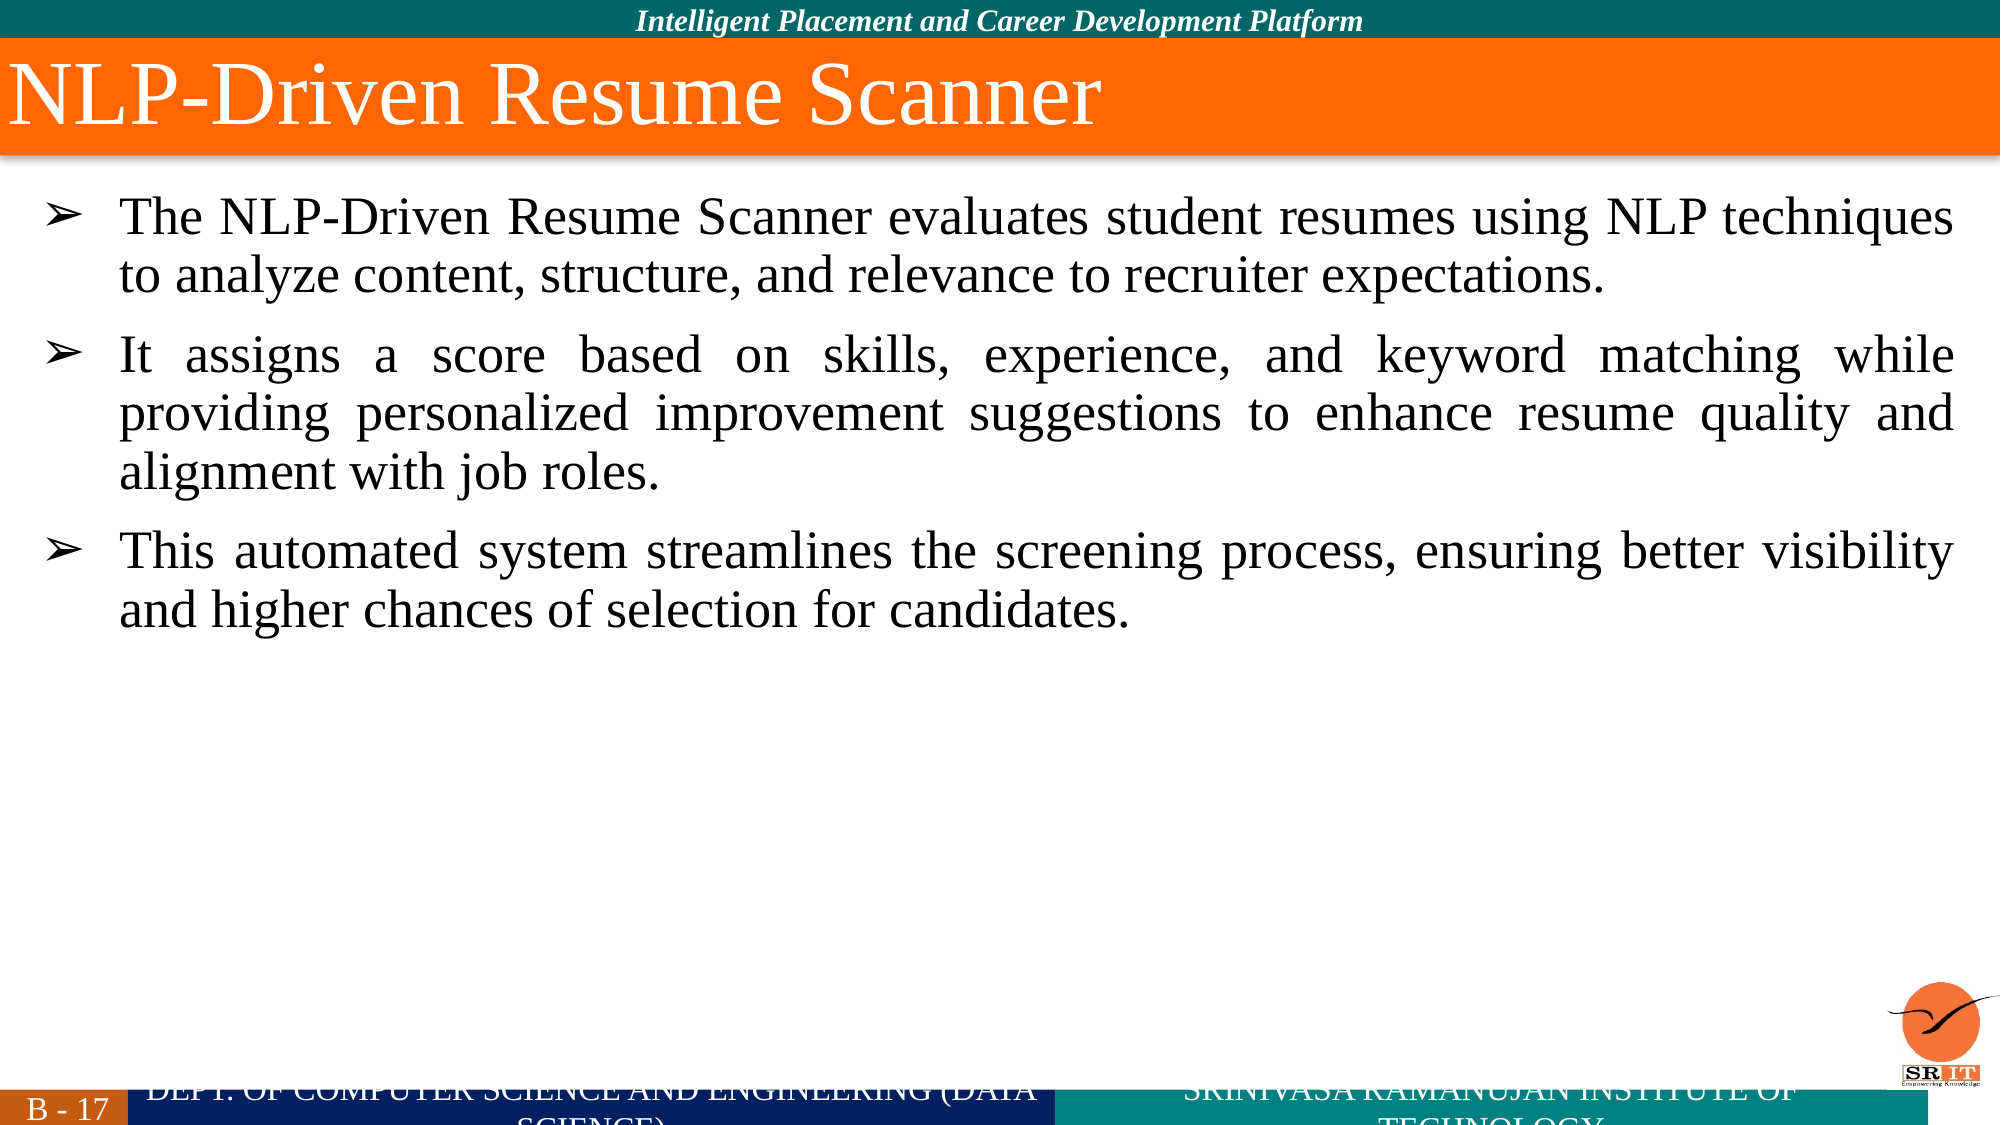

# NLP-Driven Resume Scanner
The NLP-Driven Resume Scanner evaluates student resumes using NLP techniques to analyze content, structure, and relevance to recruiter expectations.
It assigns a score based on skills, experience, and keyword matching while providing personalized improvement suggestions to enhance resume quality and alignment with job roles.
This automated system streamlines the screening process, ensuring better visibility and higher chances of selection for candidates.